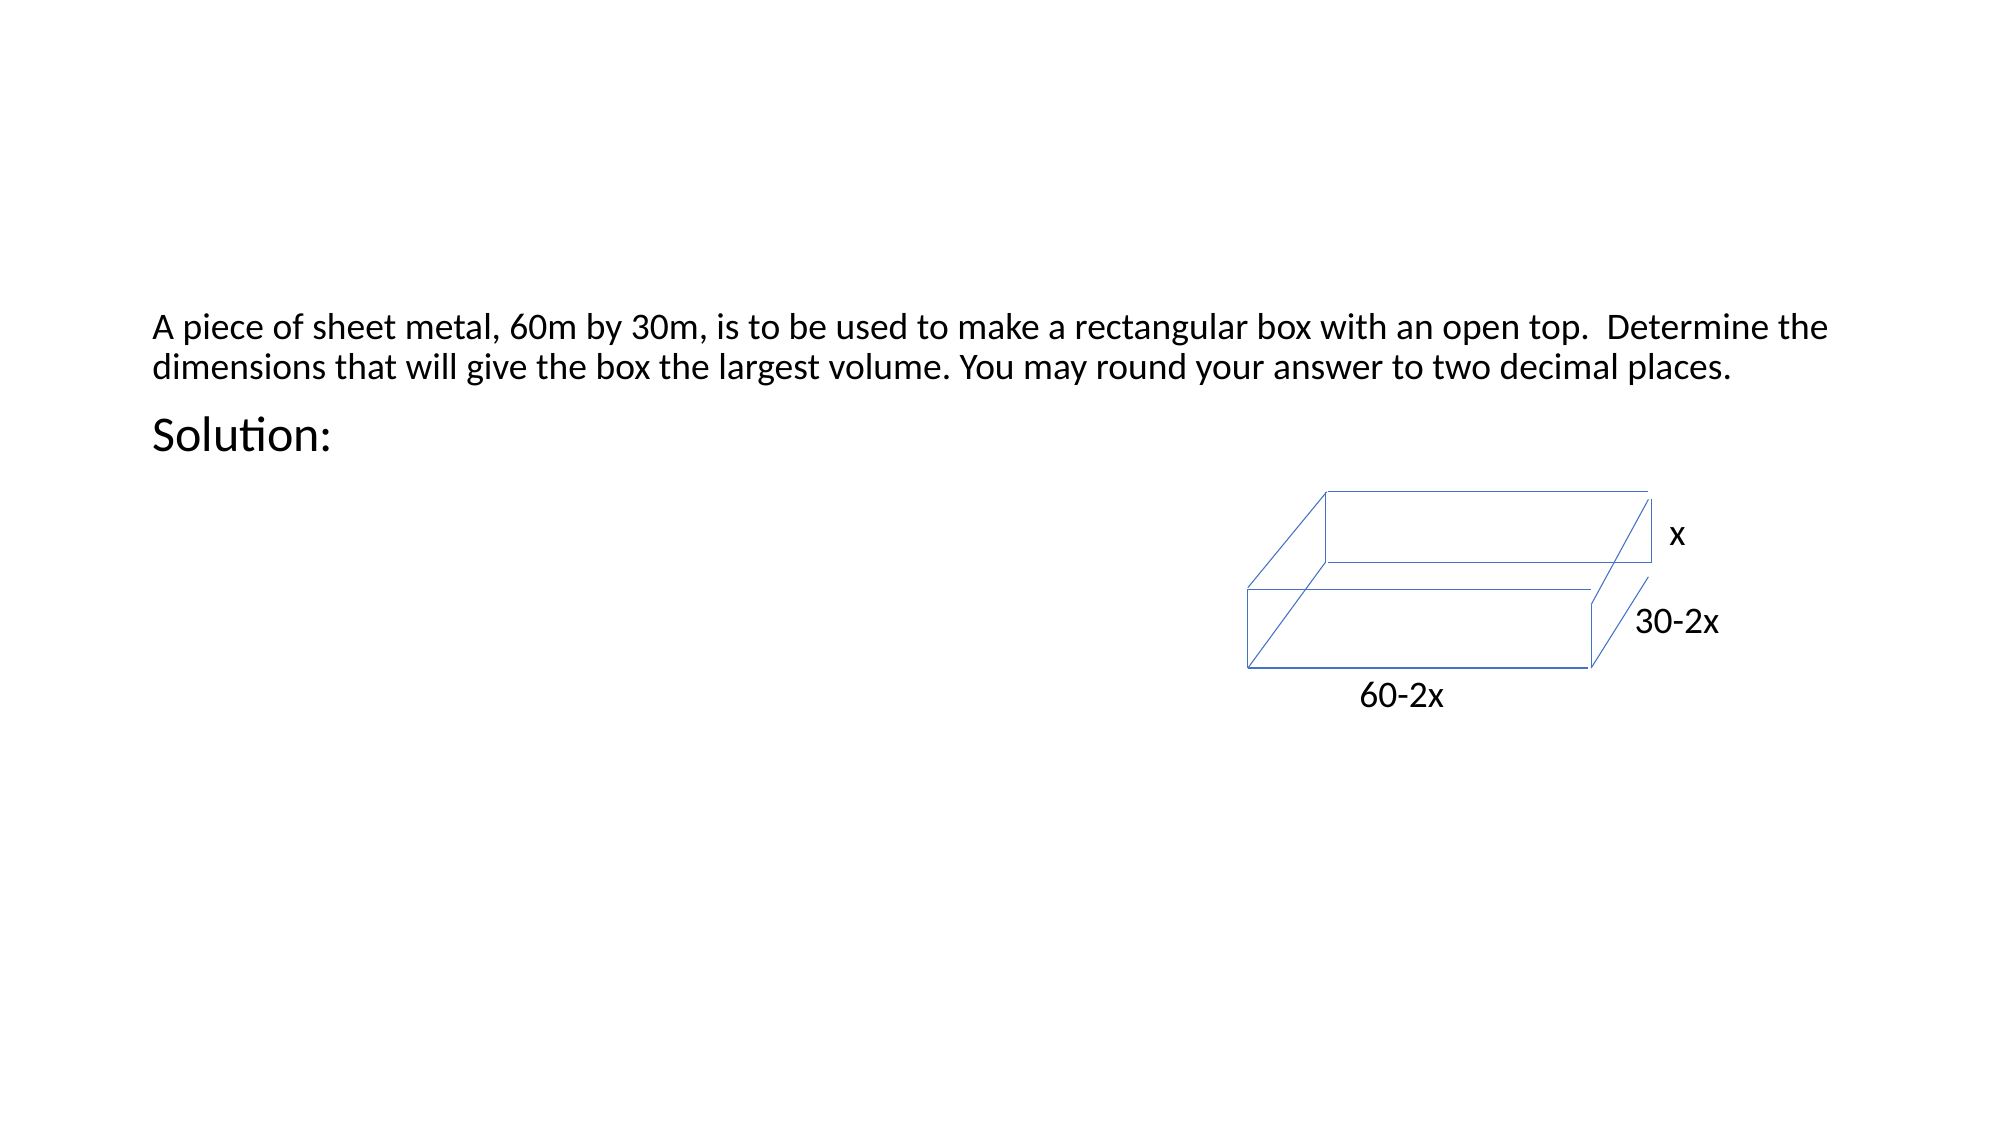

#
A piece of sheet metal, 60m by 30m, is to be used to make a rectangular box with an open top.  Determine the dimensions that will give the box the largest volume. You may round your answer to two decimal places.
Solution:

x
30-2x
60-2x